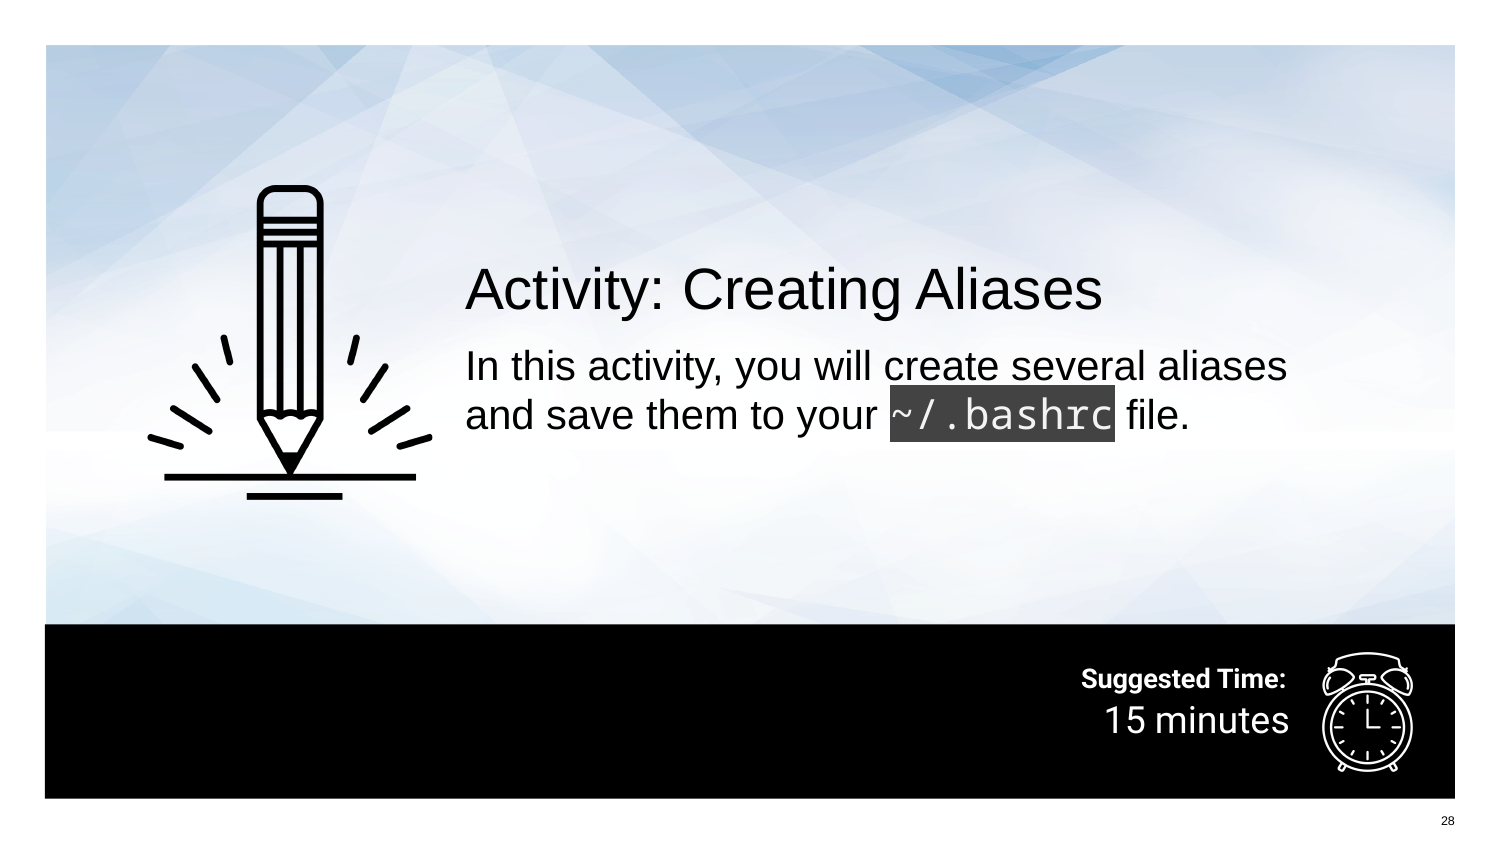

Activity: Creating Aliases
In this activity, you will create several aliases
and save them to your ~/.bashrc file.
# 15 minutes
28